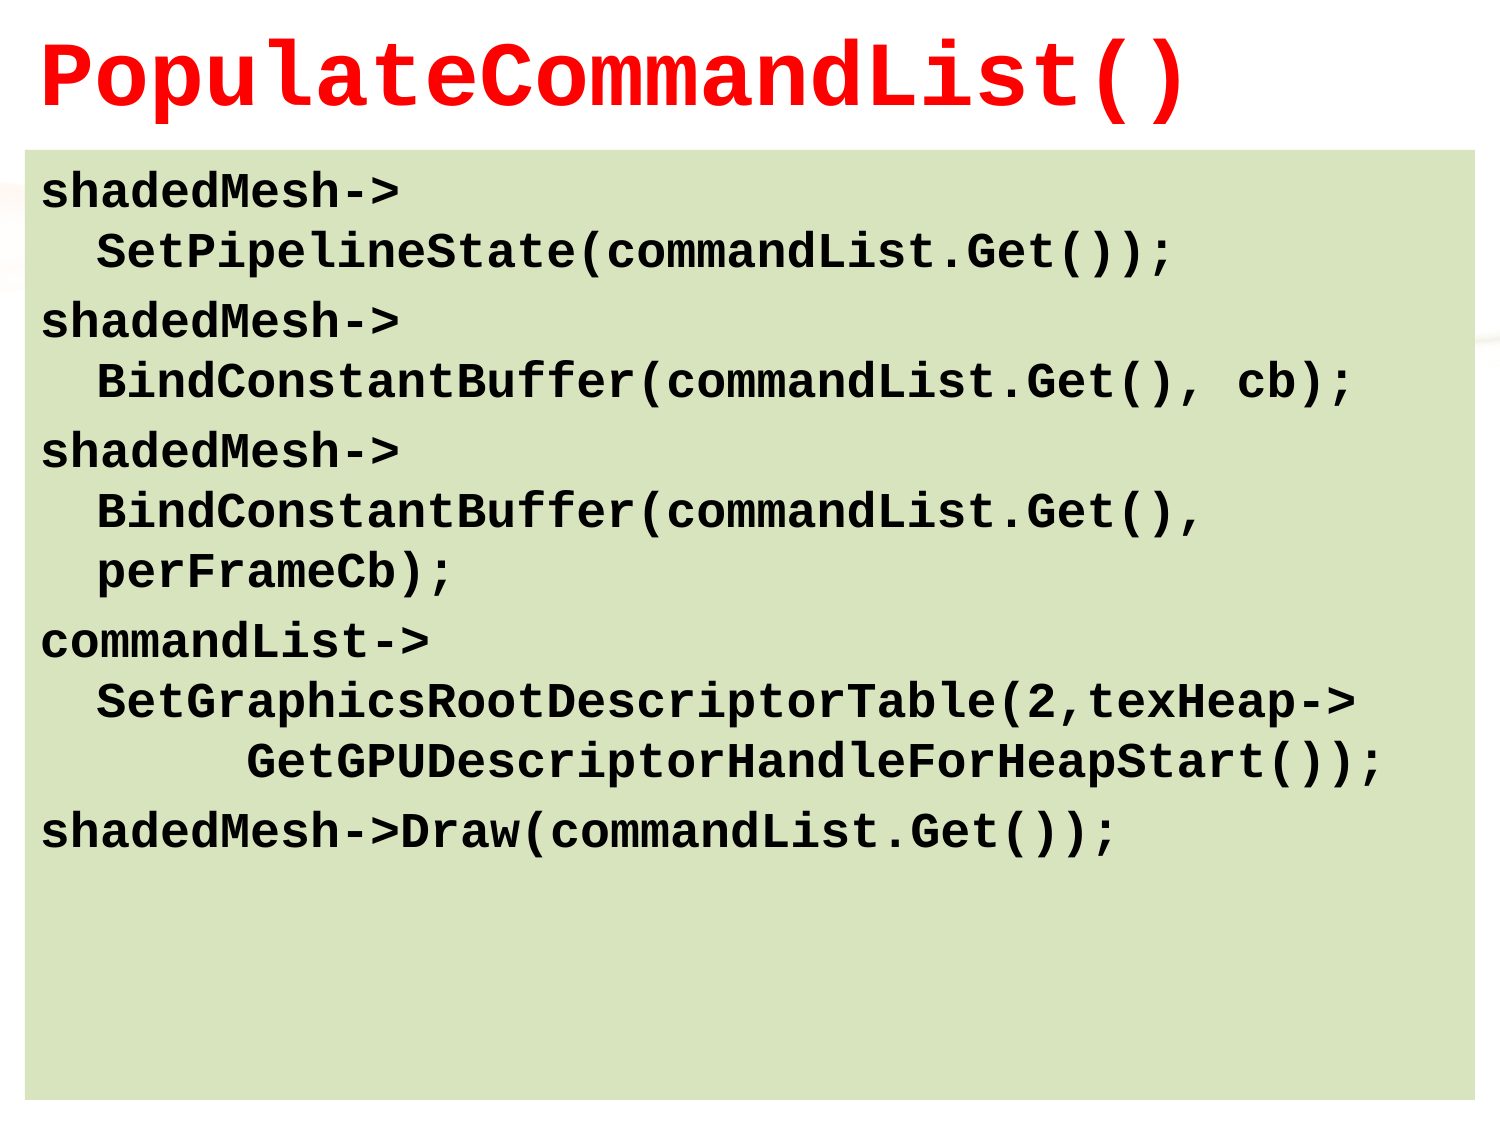

# PopulateCommandList()
shadedMesh->
SetPipelineState(commandList.Get());
shadedMesh->
BindConstantBuffer(commandList.Get(), cb);
shadedMesh->
BindConstantBuffer(commandList.Get(), perFrameCb);
commandList->
SetGraphicsRootDescriptorTable(2,texHeap->
	GetGPUDescriptorHandleForHeapStart());
shadedMesh->Draw(commandList.Get());